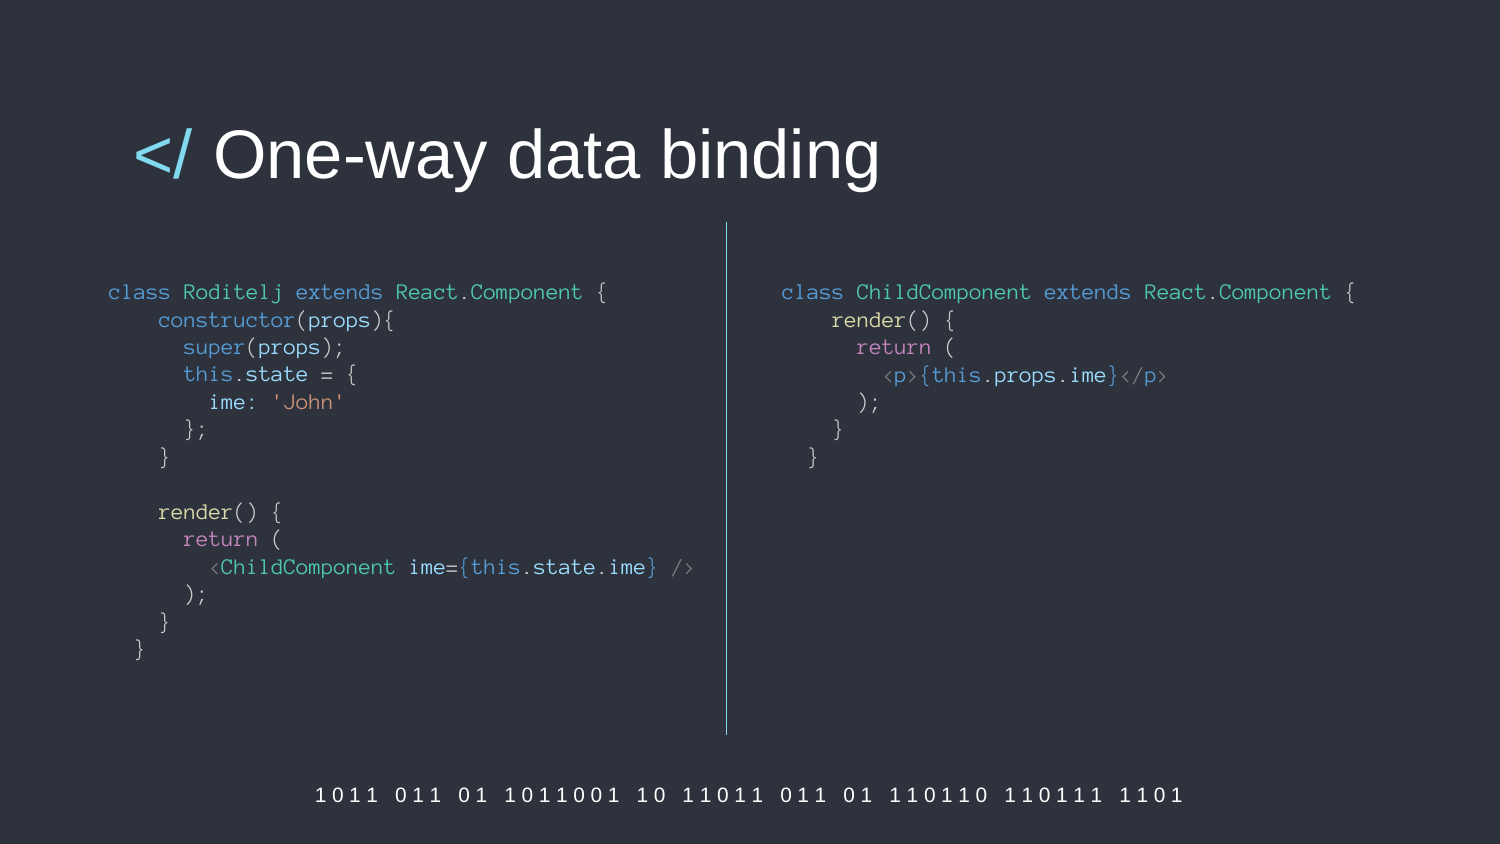

# </ One-way data binding
class Roditelj extends React.Component {
    constructor(props){
      super(props);
      this.state = {
        ime: 'John'
      };
    }

    render() {
      return (
        <ChildComponent ime={this.state.ime} />
      );
    }
  }
class ChildComponent extends React.Component {
    render() {
      return (
        <p>{this.props.ime}</p>
      );
    }
  }